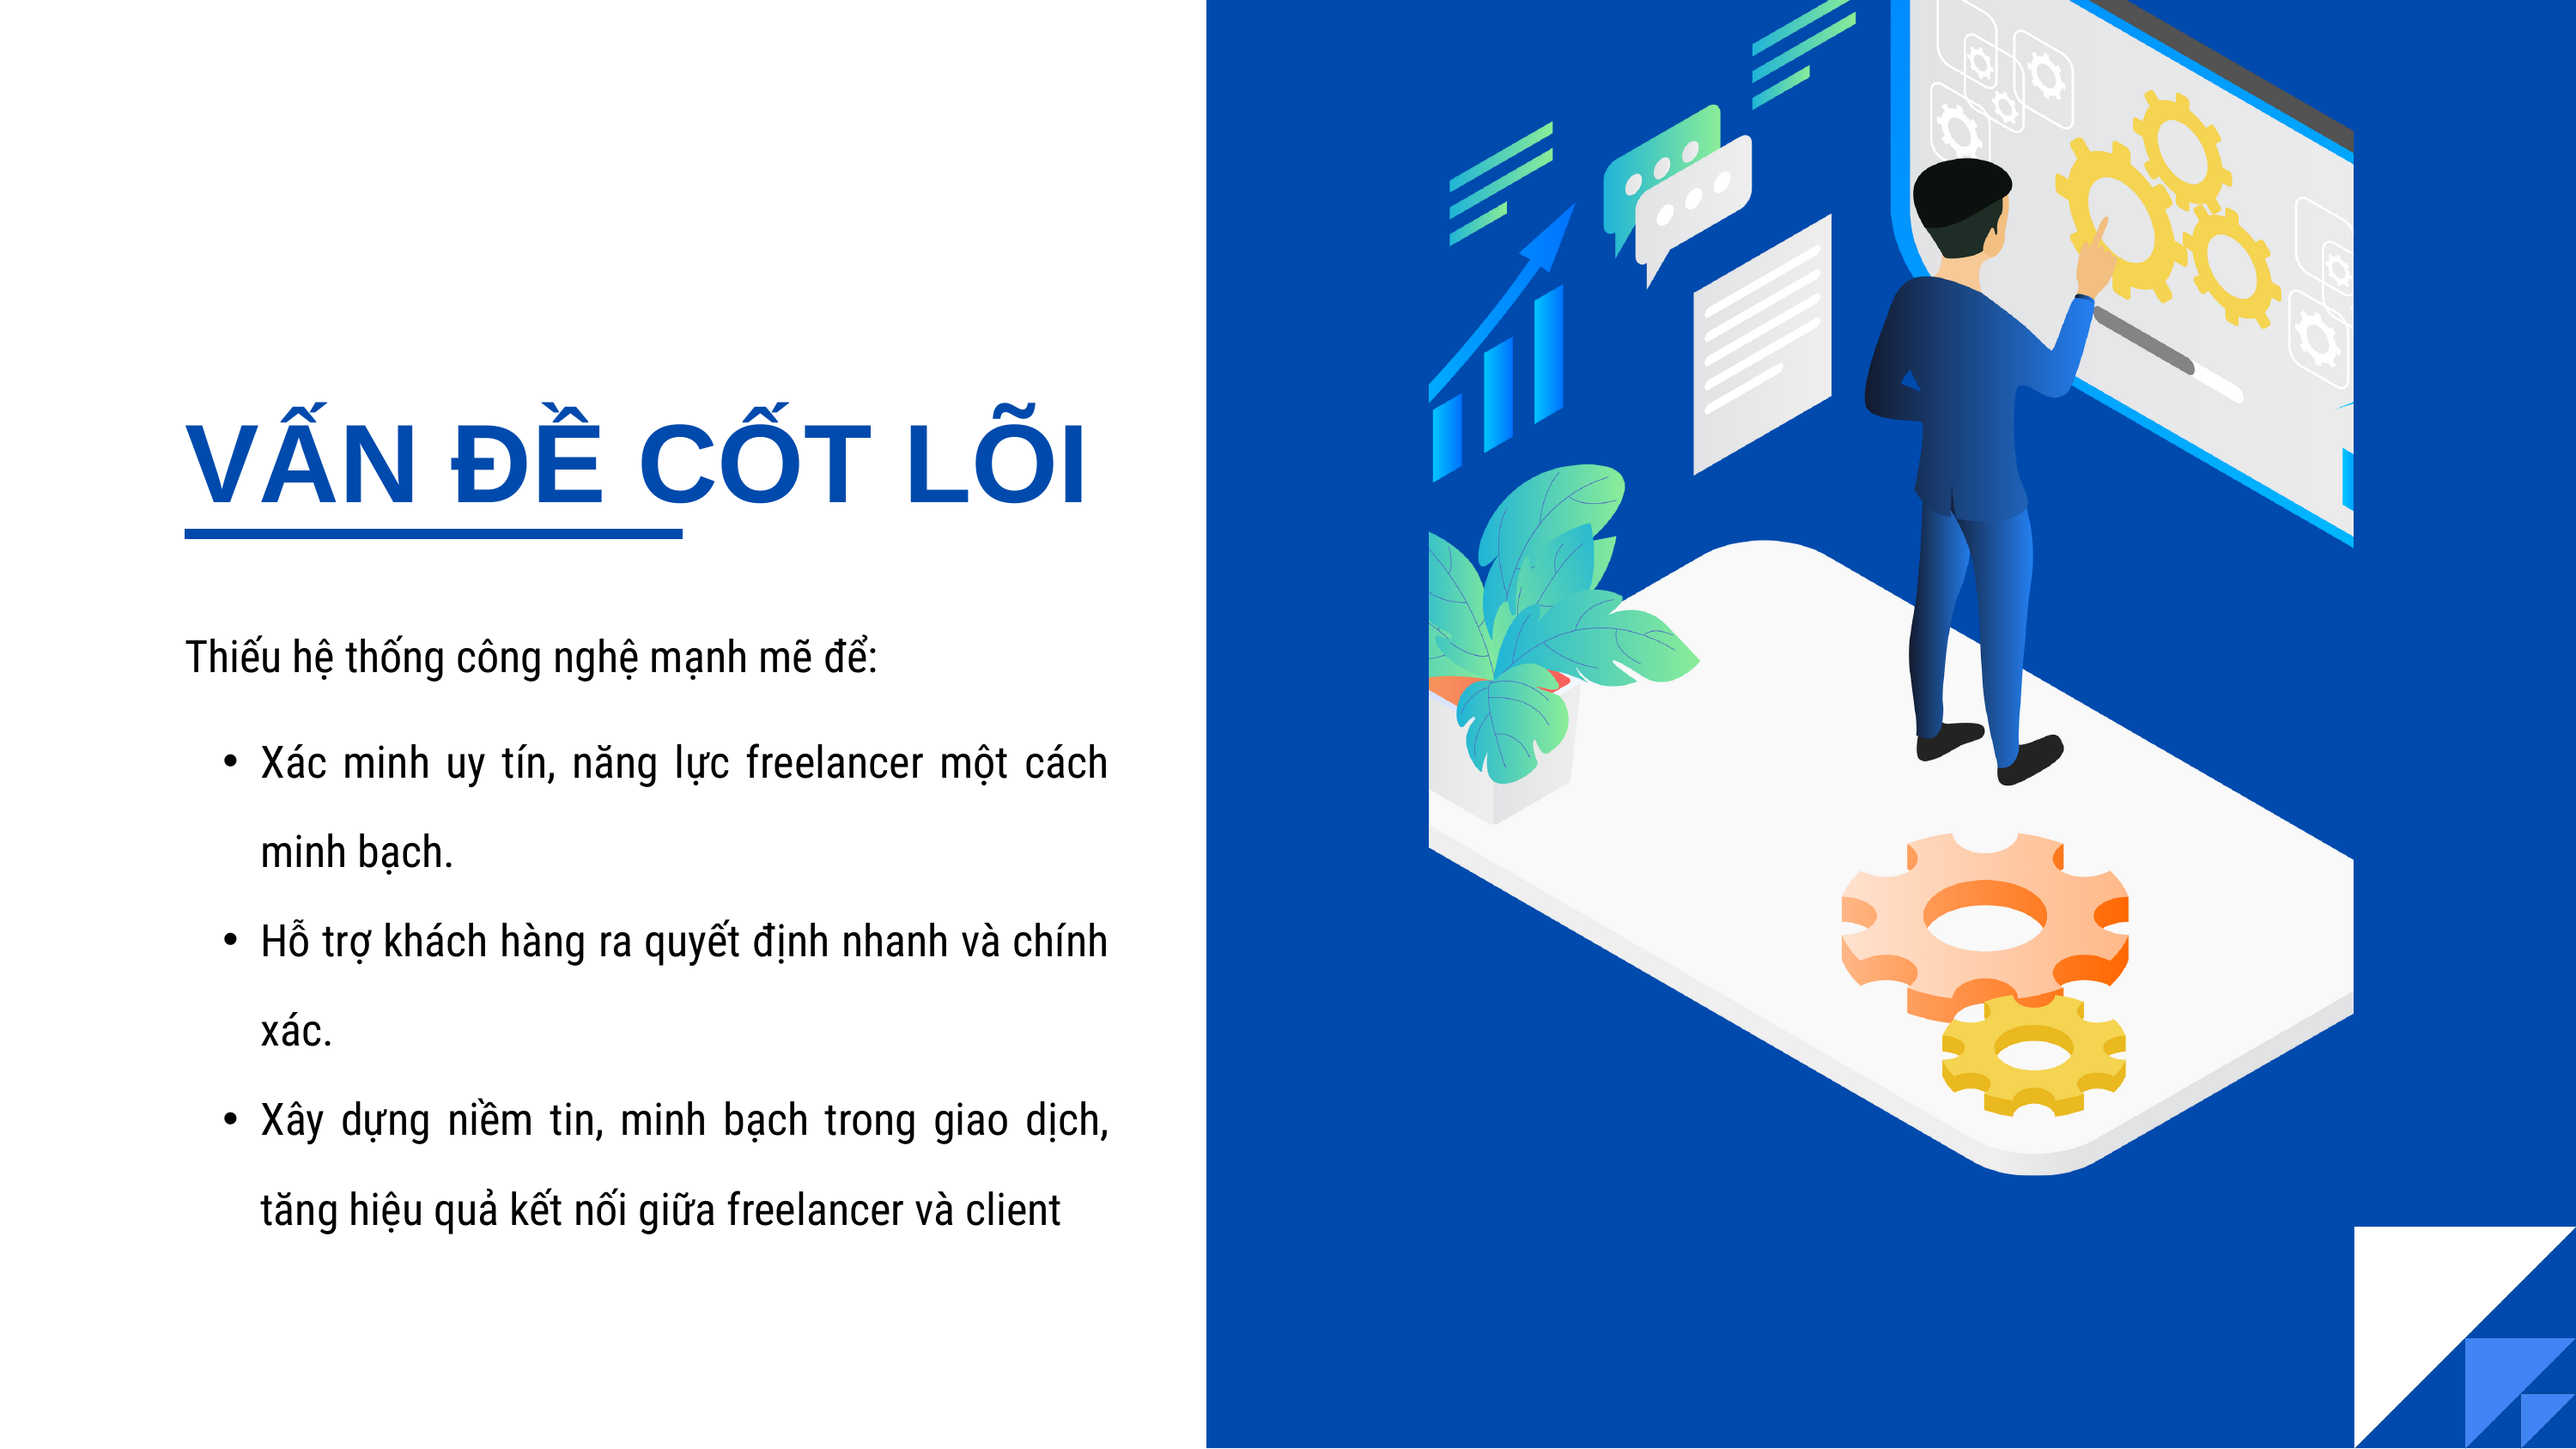

VẤN ĐỀ CỐT LÕI

Thiếu hệ thống công nghệ mạnh mẽ để:
Xác minh uy tín, năng lực freelancer một cách minh bạch.
Hỗ trợ khách hàng ra quyết định nhanh và chính xác.
Xây dựng niềm tin, minh bạch trong giao dịch, tăng hiệu quả kết nối giữa freelancer và client

6